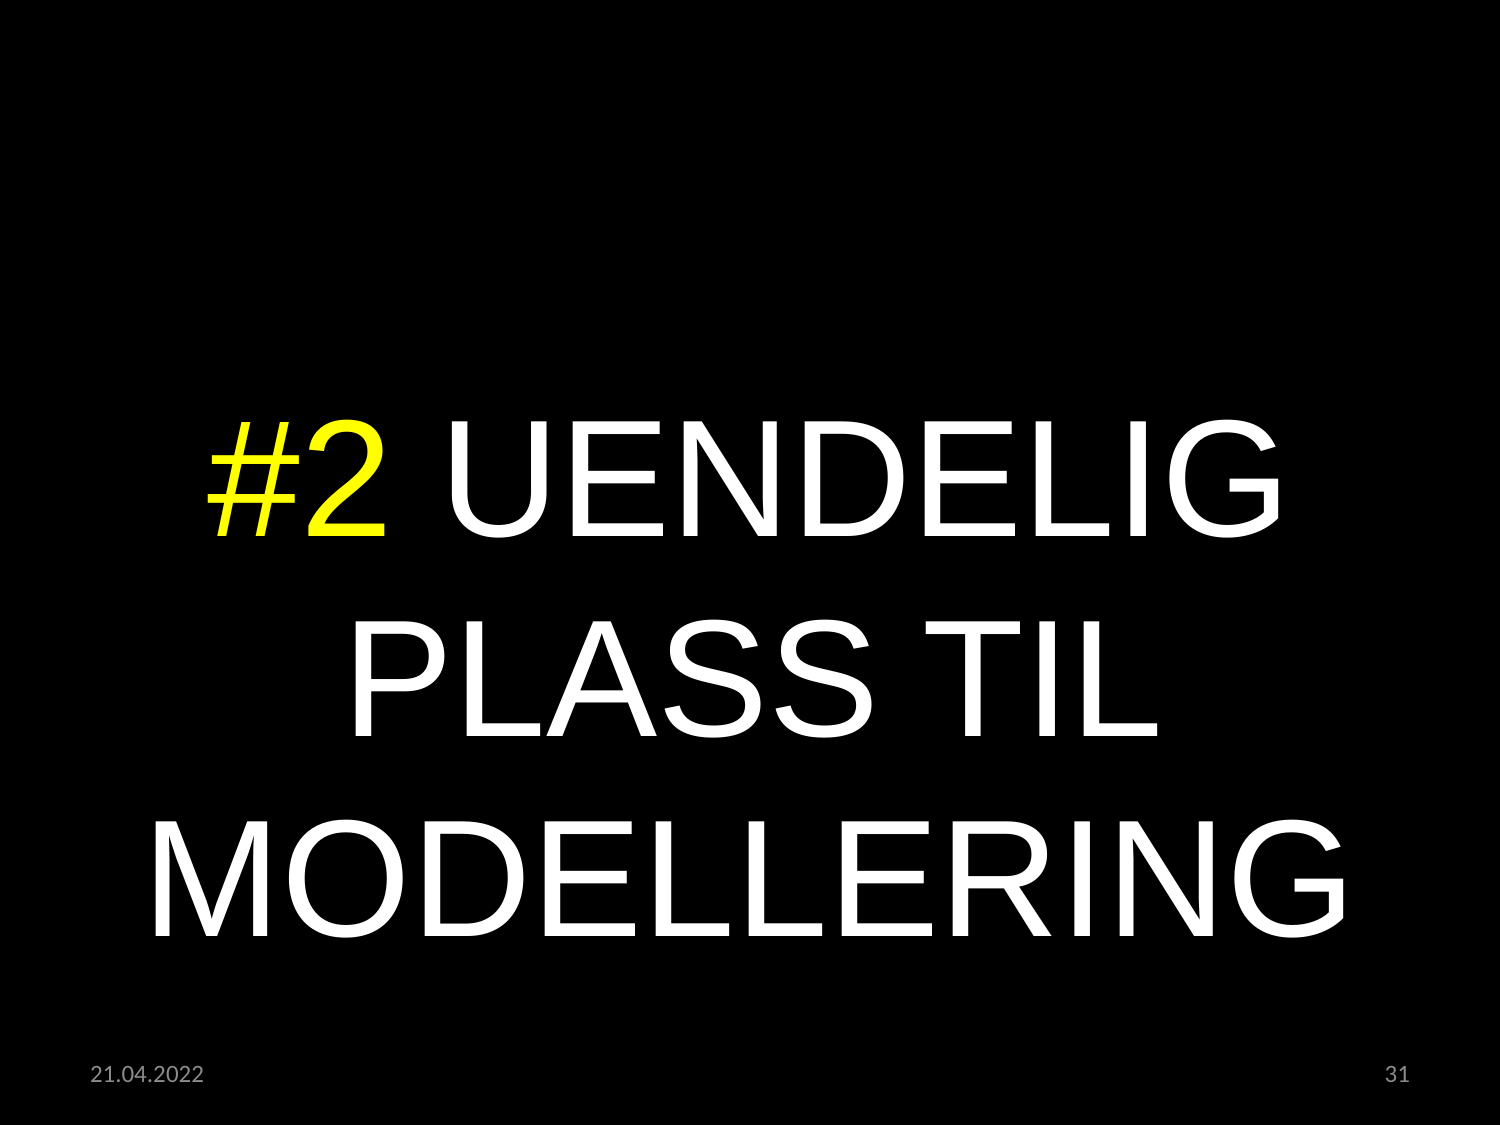

#2 UENDELIG PLASS TIL MODELLERING
21.04.2022
31